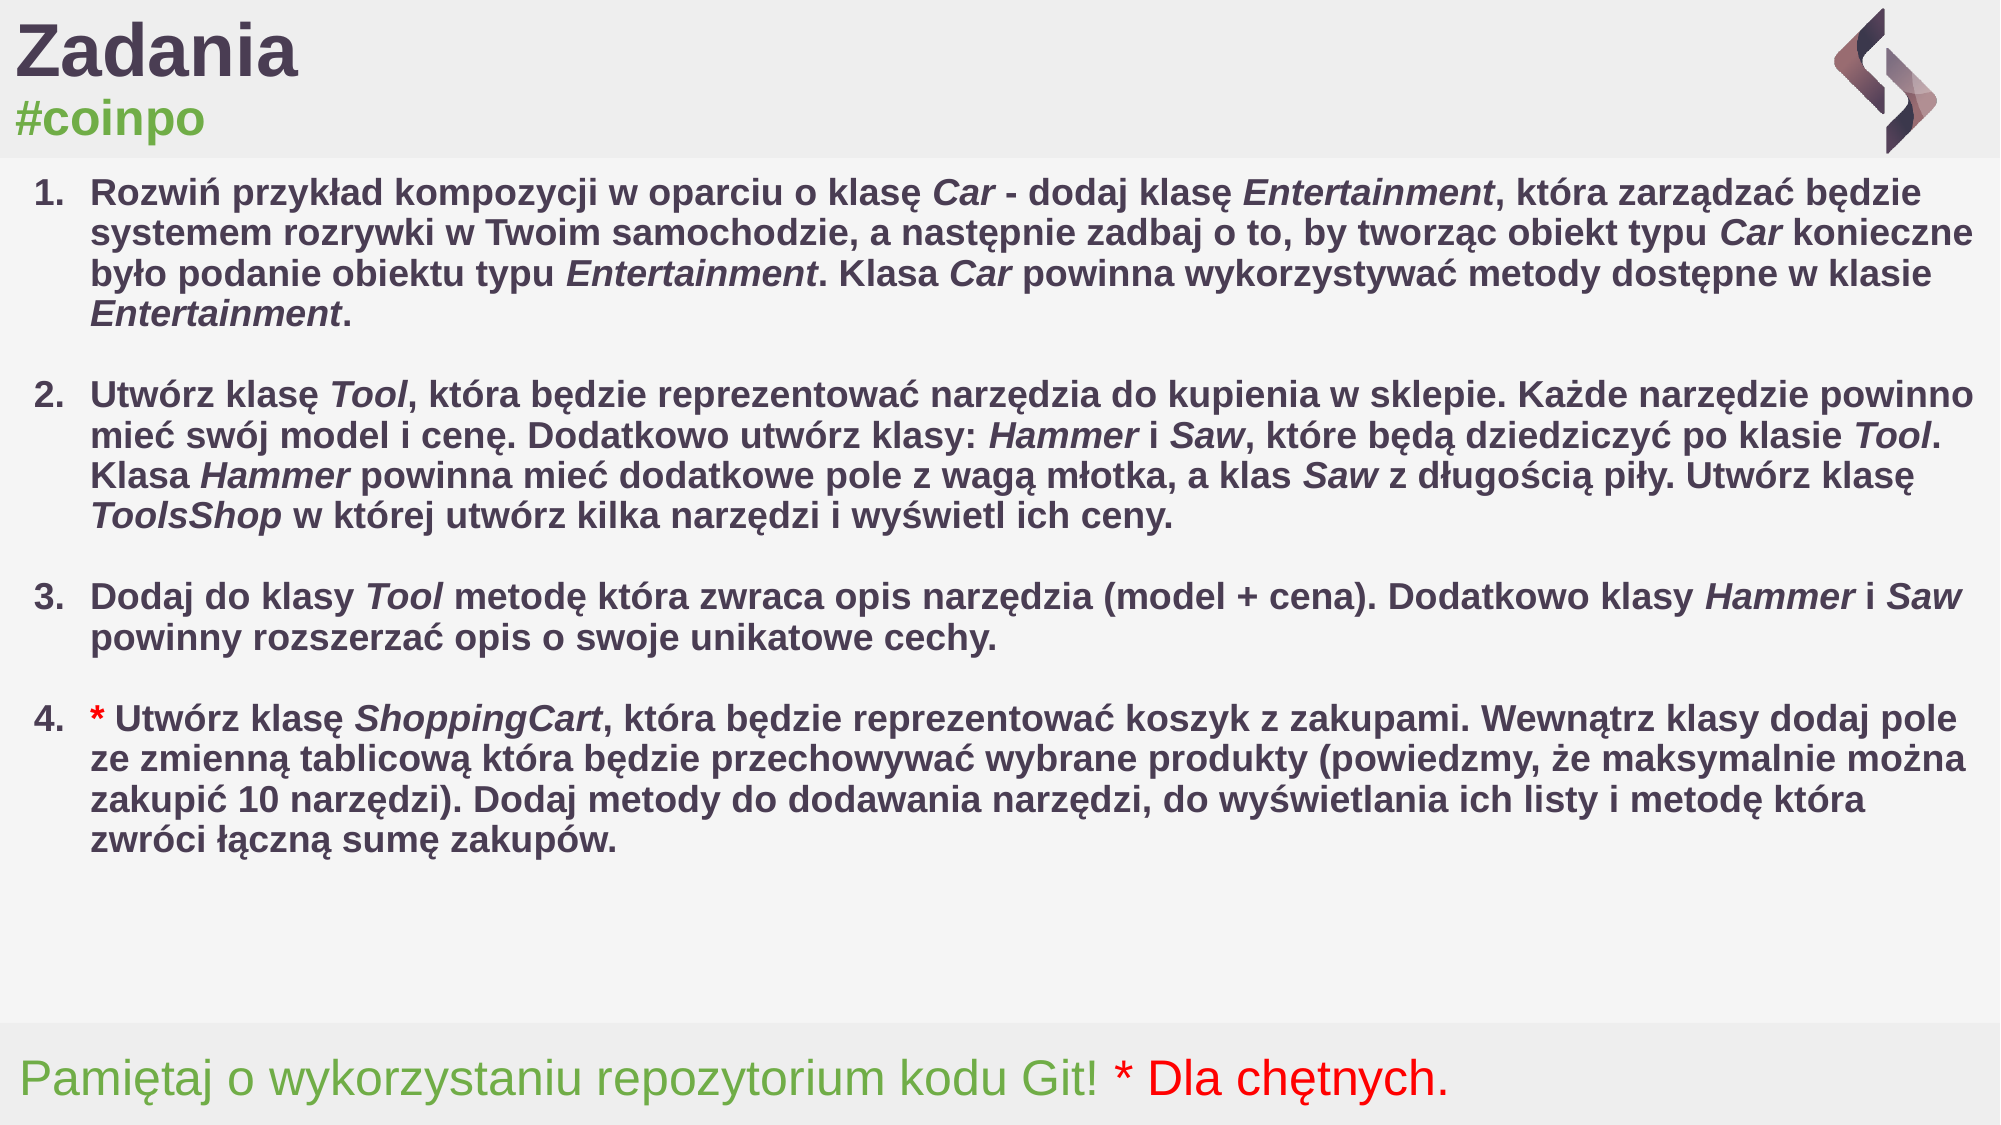

# Zadania
#coinpo
Rozwiń przykład kompozycji w oparciu o klasę Car - dodaj klasę Entertainment, która zarządzać będzie systemem rozrywki w Twoim samochodzie, a następnie zadbaj o to, by tworząc obiekt typu Car konieczne było podanie obiektu typu Entertainment. Klasa Car powinna wykorzystywać metody dostępne w klasie Entertainment.

Utwórz klasę Tool, która będzie reprezentować narzędzia do kupienia w sklepie. Każde narzędzie powinno mieć swój model i cenę. Dodatkowo utwórz klasy: Hammer i Saw, które będą dziedziczyć po klasie Tool. Klasa Hammer powinna mieć dodatkowe pole z wagą młotka, a klas Saw z długością piły. Utwórz klasę ToolsShop w której utwórz kilka narzędzi i wyświetl ich ceny.

Dodaj do klasy Tool metodę która zwraca opis narzędzia (model + cena). Dodatkowo klasy Hammer i Saw powinny rozszerzać opis o swoje unikatowe cechy.

* Utwórz klasę ShoppingCart, która będzie reprezentować koszyk z zakupami. Wewnątrz klasy dodaj pole ze zmienną tablicową która będzie przechowywać wybrane produkty (powiedzmy, że maksymalnie można zakupić 10 narzędzi). Dodaj metody do dodawania narzędzi, do wyświetlania ich listy i metodę która zwróci łączną sumę zakupów.

Pamiętaj o wykorzystaniu repozytorium kodu Git! * Dla chętnych.